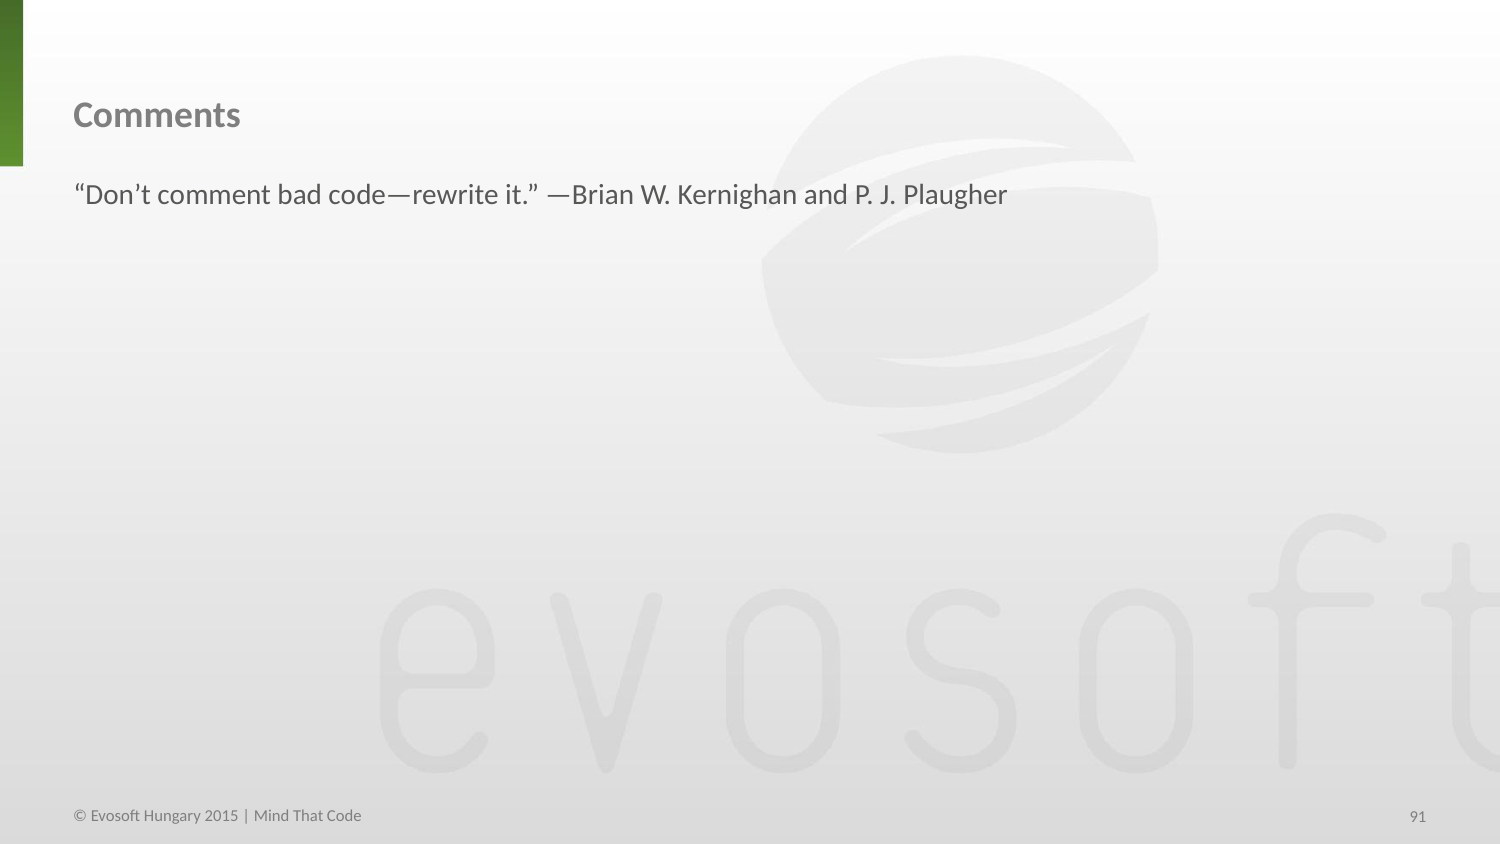

Comments
“Don’t comment bad code—rewrite it.” —Brian W. Kernighan and P. J. Plaugher